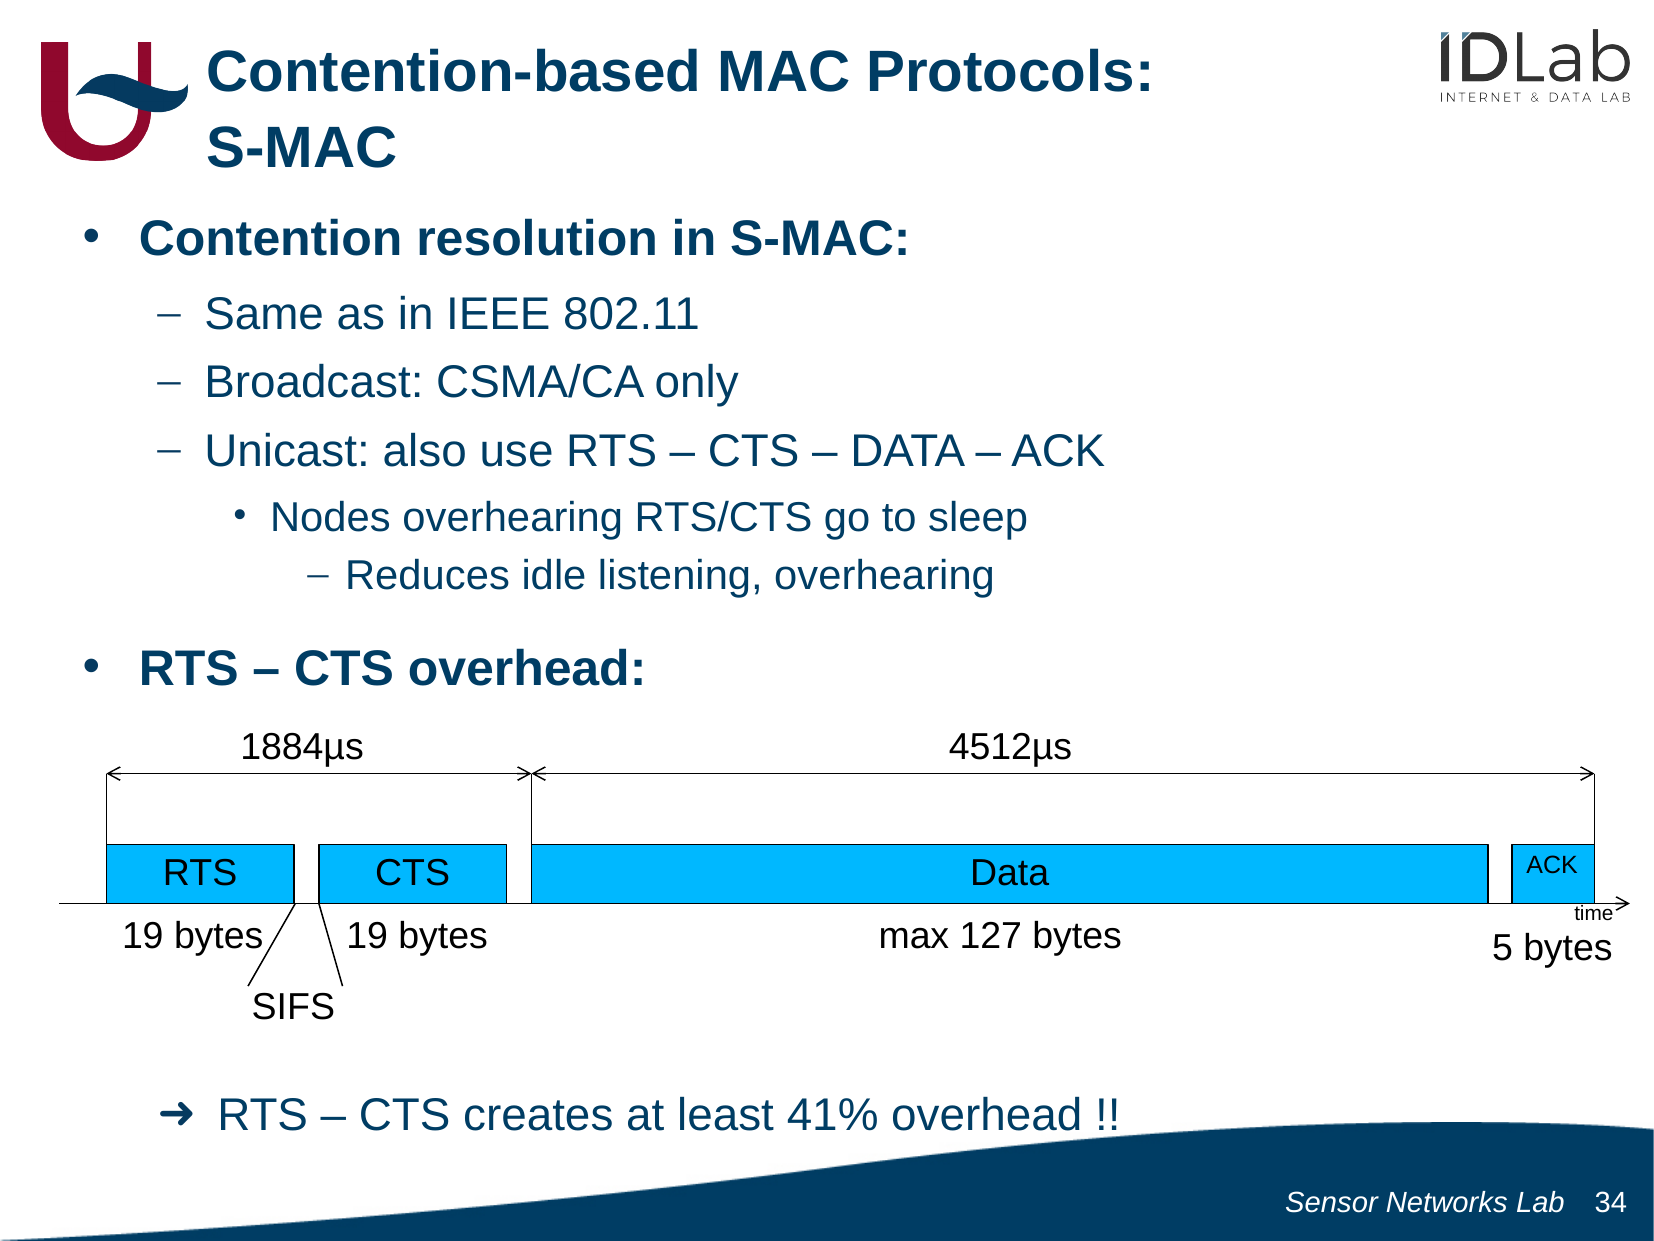

# Contention-based MAC Protocols: S-MAC
Contention resolution in S-MAC:
Same as in IEEE 802.11
Broadcast: CSMA/CA only
Unicast: also use RTS – CTS – DATA – ACK
Nodes overhearing RTS/CTS go to sleep
Reduces idle listening, overhearing

RTS – CTS overhead:

 RTS – CTS creates at least 41% overhead !!
1884µs
4512µs
RTS

CTS
Data
ACK
19 bytes
19 bytes
max 127 bytes
5 bytes
SIFS
time
Sensor Networks Lab
34